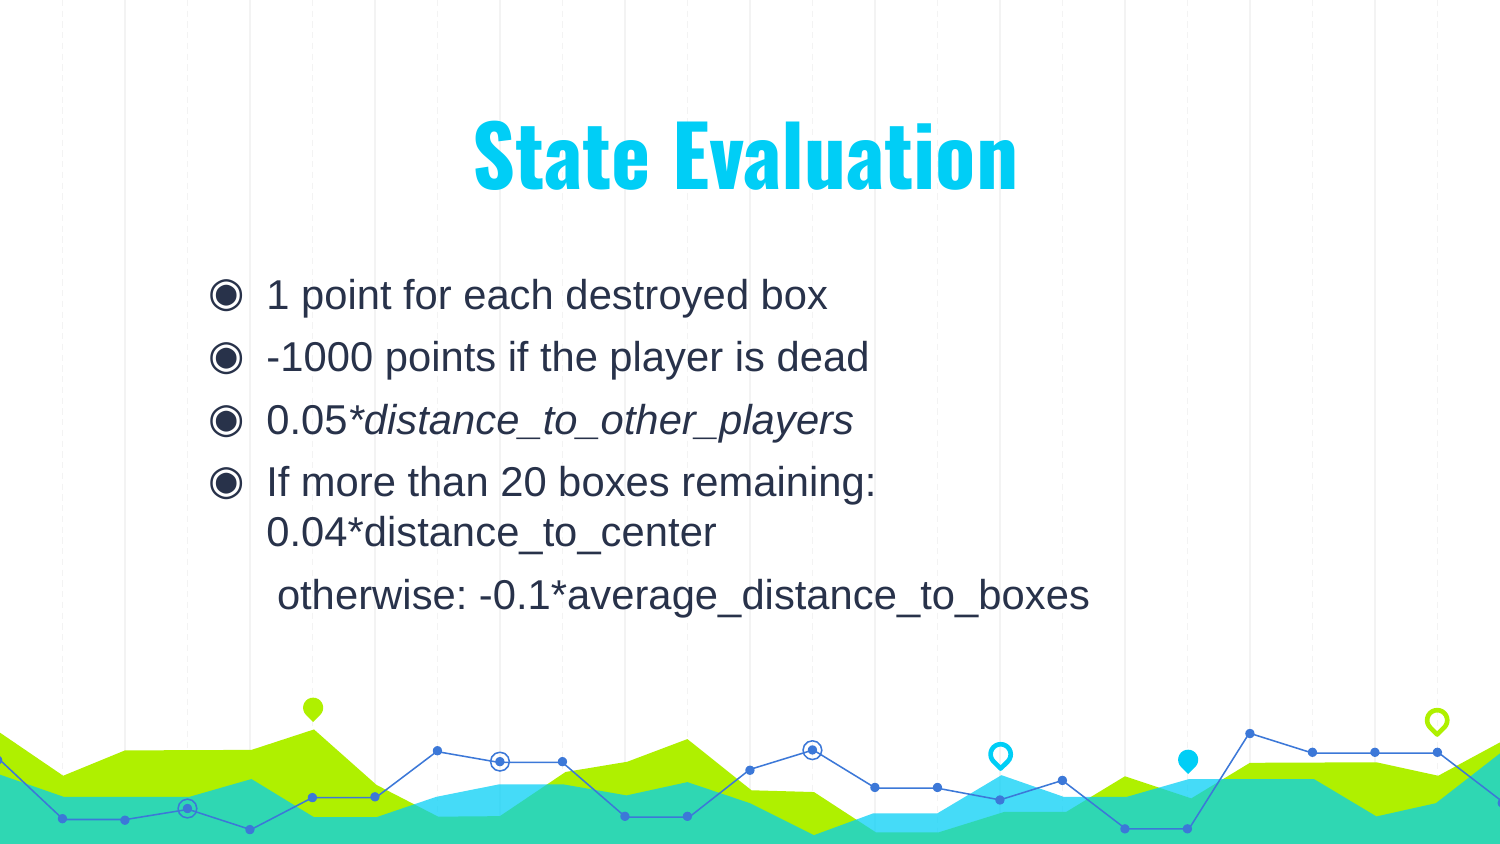

# State Evaluation
1 point for each destroyed box
-1000 points if the player is dead
0.05*distance_to_other_players
If more than 20 boxes remaining: 0.04*distance_to_center
      otherwise: -0.1*average_distance_to_boxes